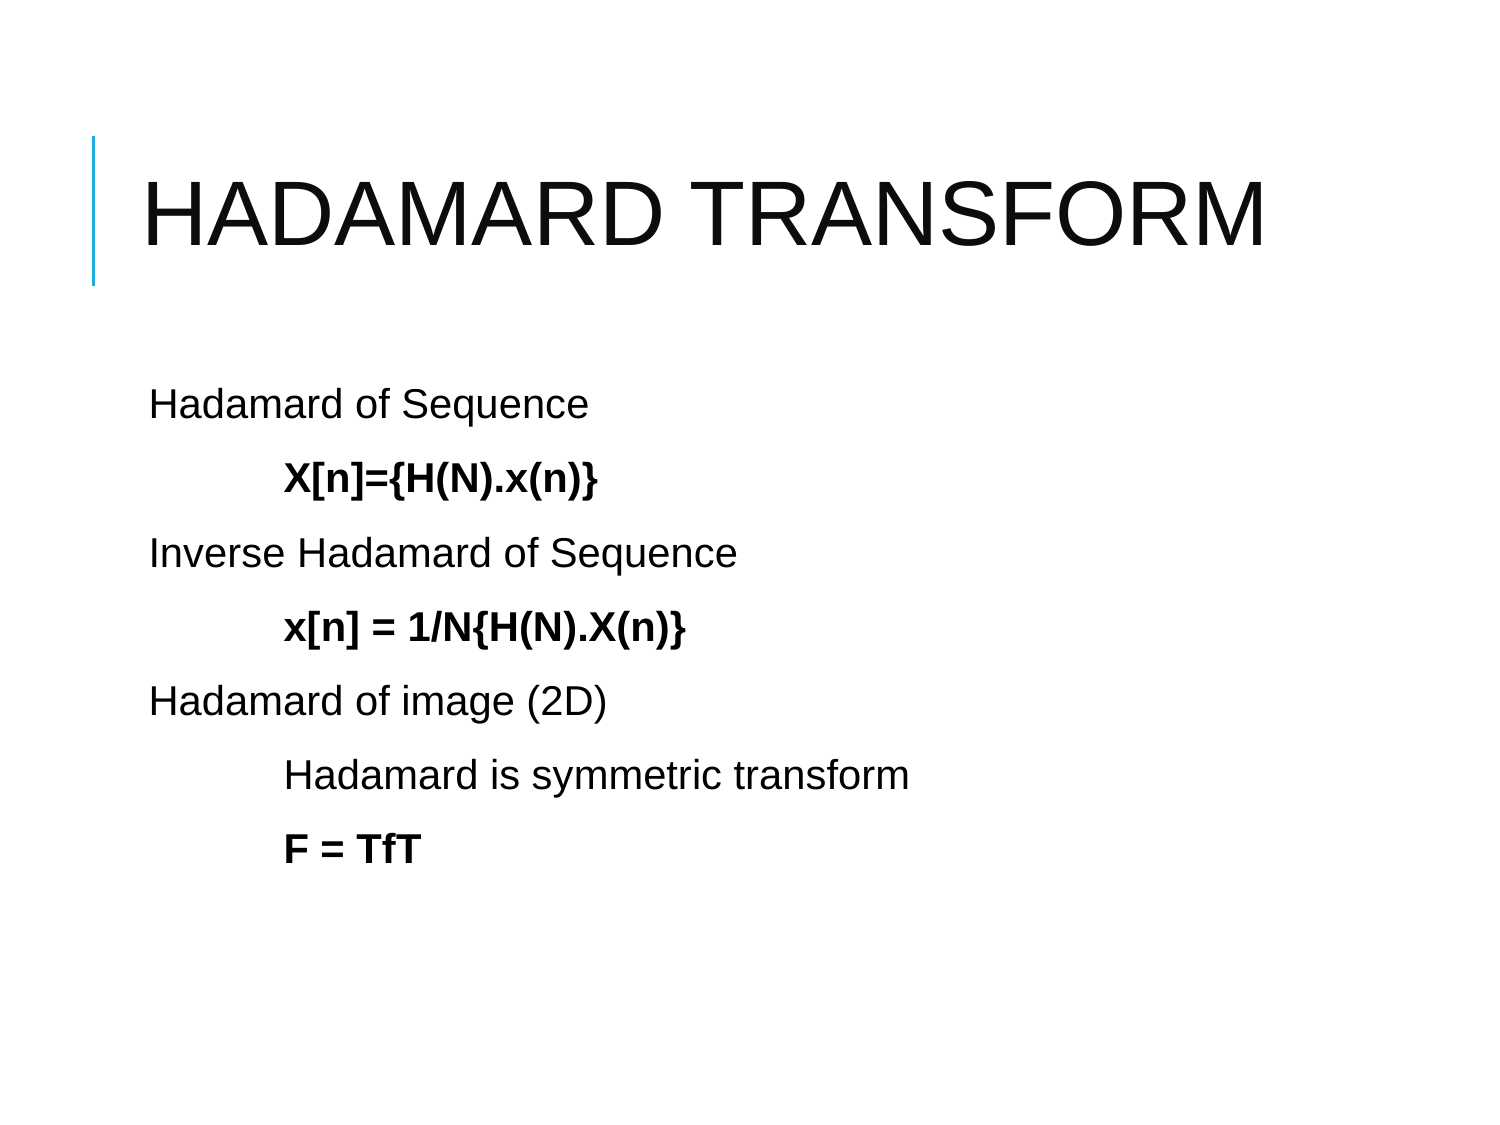

# HADAMARD TRANSFORM
Hadamard of Sequence
	X[n]={H(N).x(n)}
Inverse Hadamard of Sequence
	x[n] = 1/N{H(N).X(n)}
Hadamard of image (2D)
	Hadamard is symmetric transform
	F = TfT